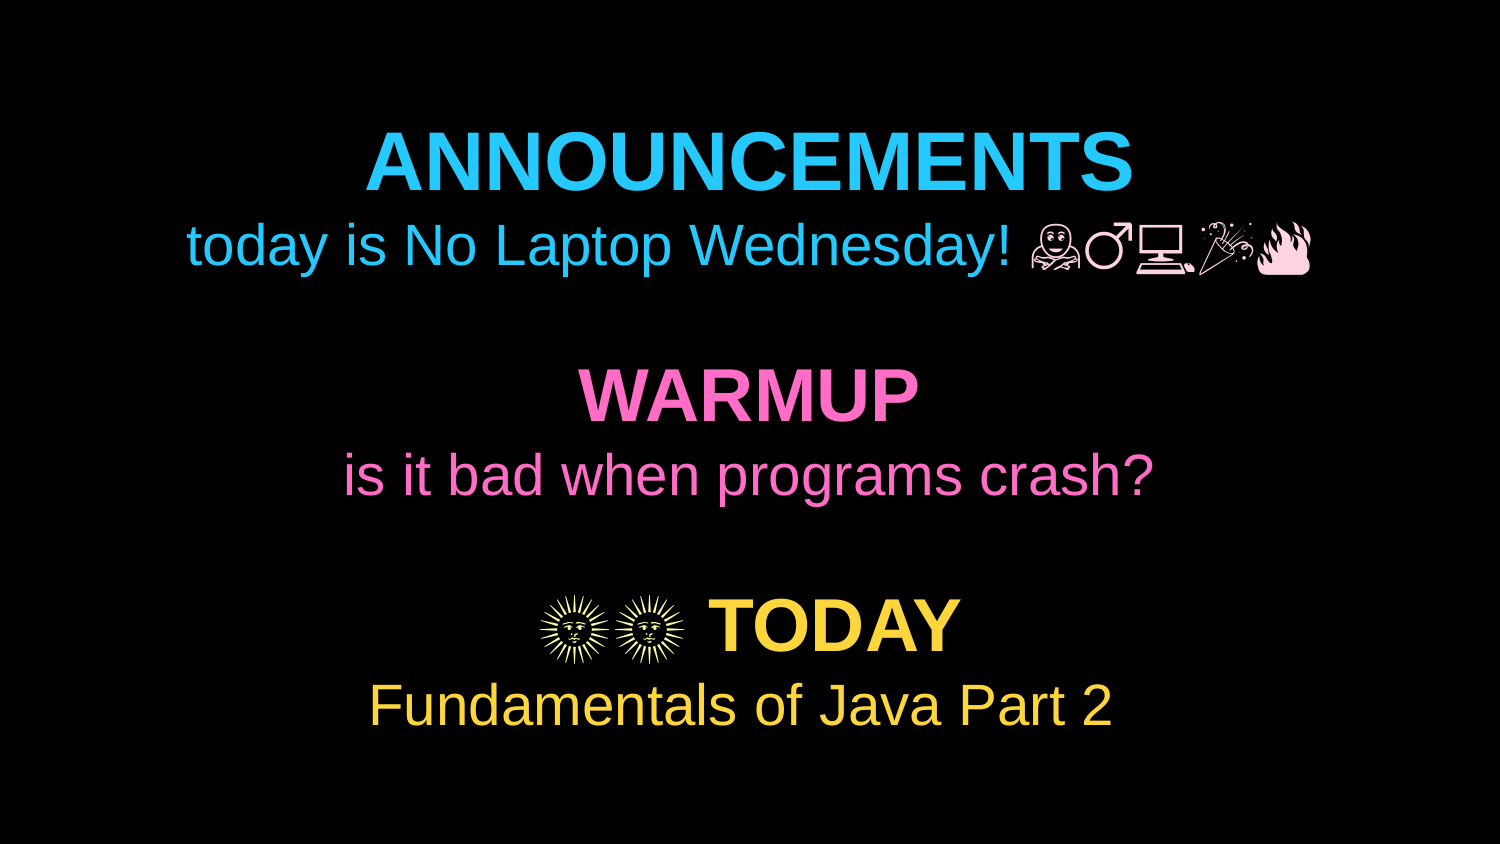

# ANNOUNCEMENTS today is No Laptop Wednesday! 🙅‍♂️💻🎉🔥 WARMUP is it bad when programs crash? 🌞🌞 TODAY Fundamentals of Java Part 2